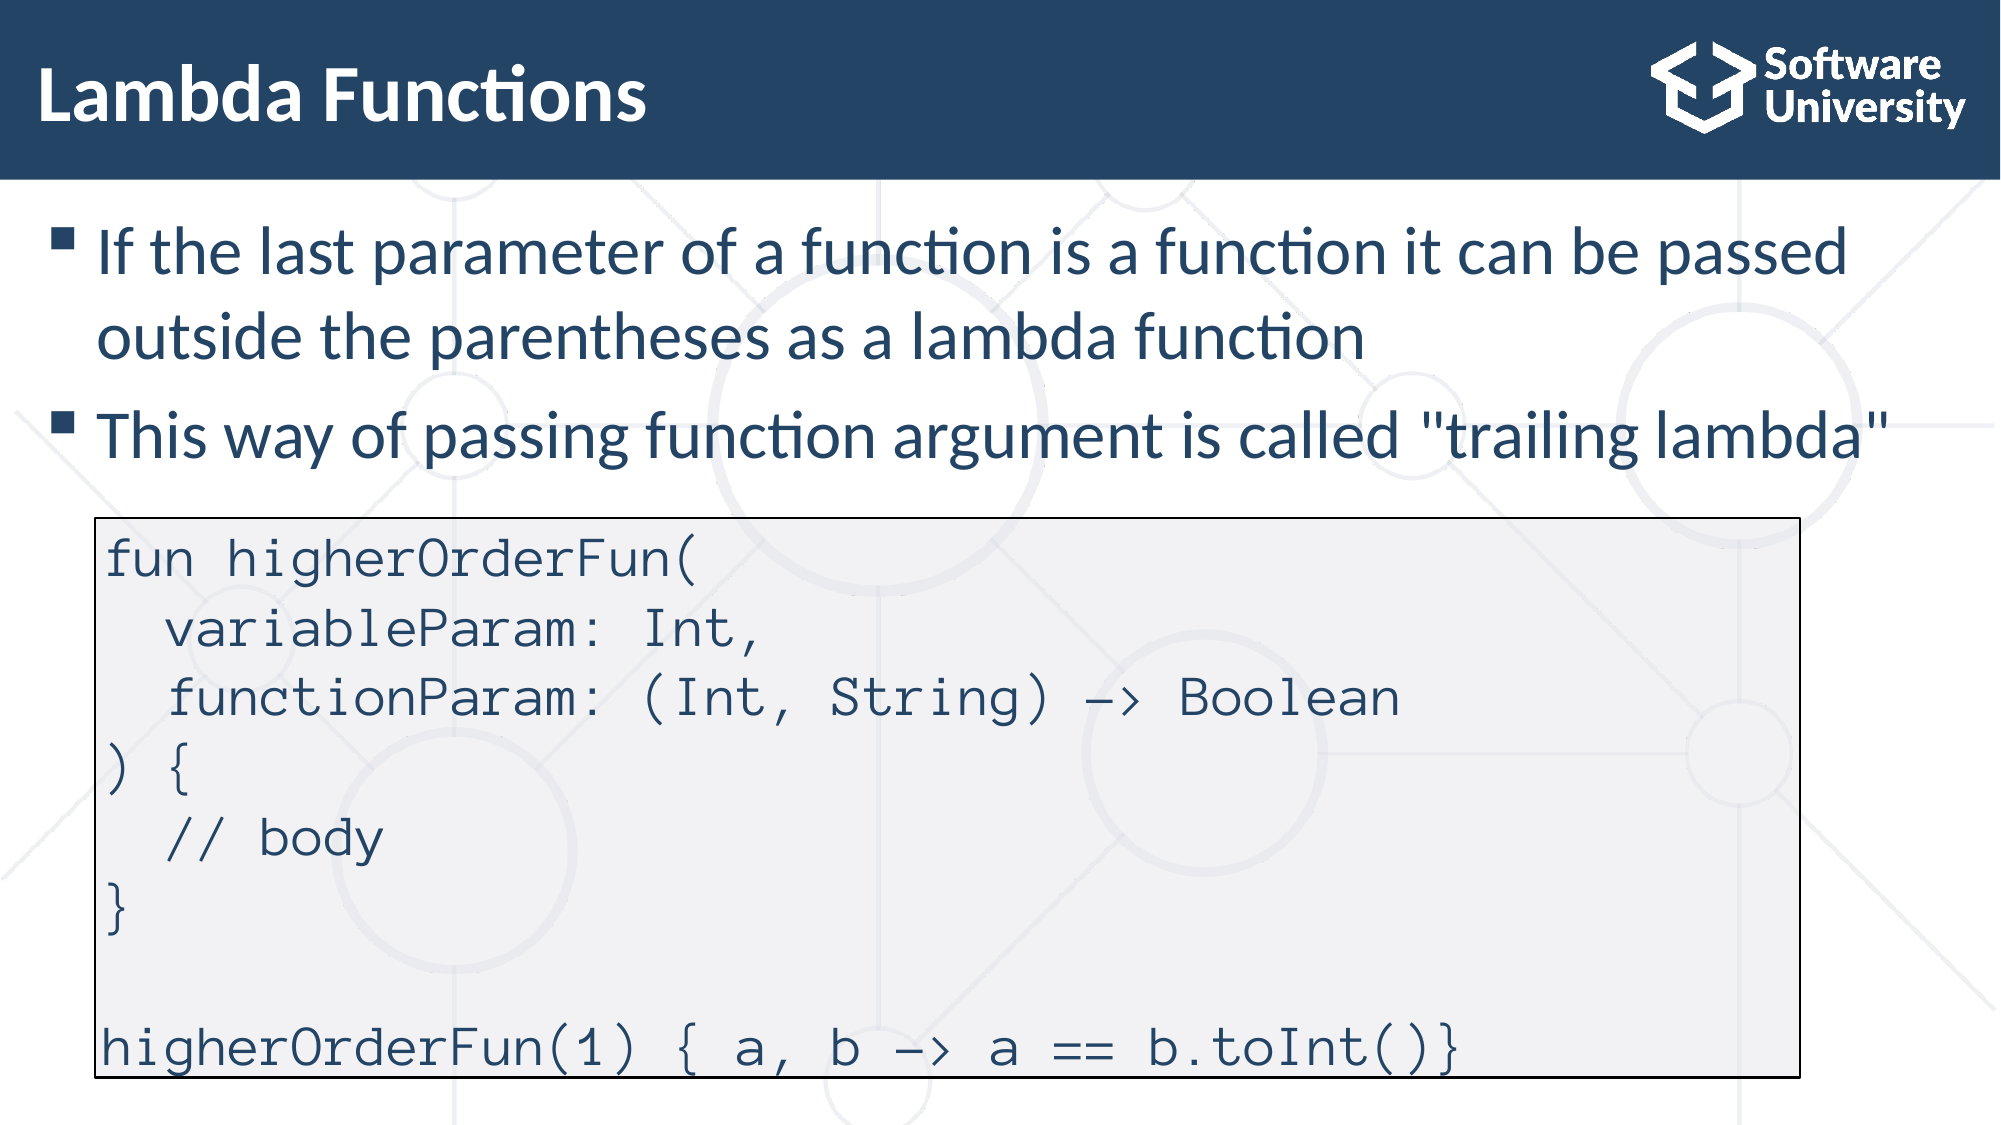

# Lambda Functions
If the last parameter of a function is a function it can be passed outside the parentheses as a lambda function
This way of passing function argument is called "trailing lambda"

fun higherOrderFun(
  variableParam: Int,
  functionParam: (Int, String) -> Boolean
) {
  // body
}

higherOrderFun(1) { a, b -> a == b.toInt()}